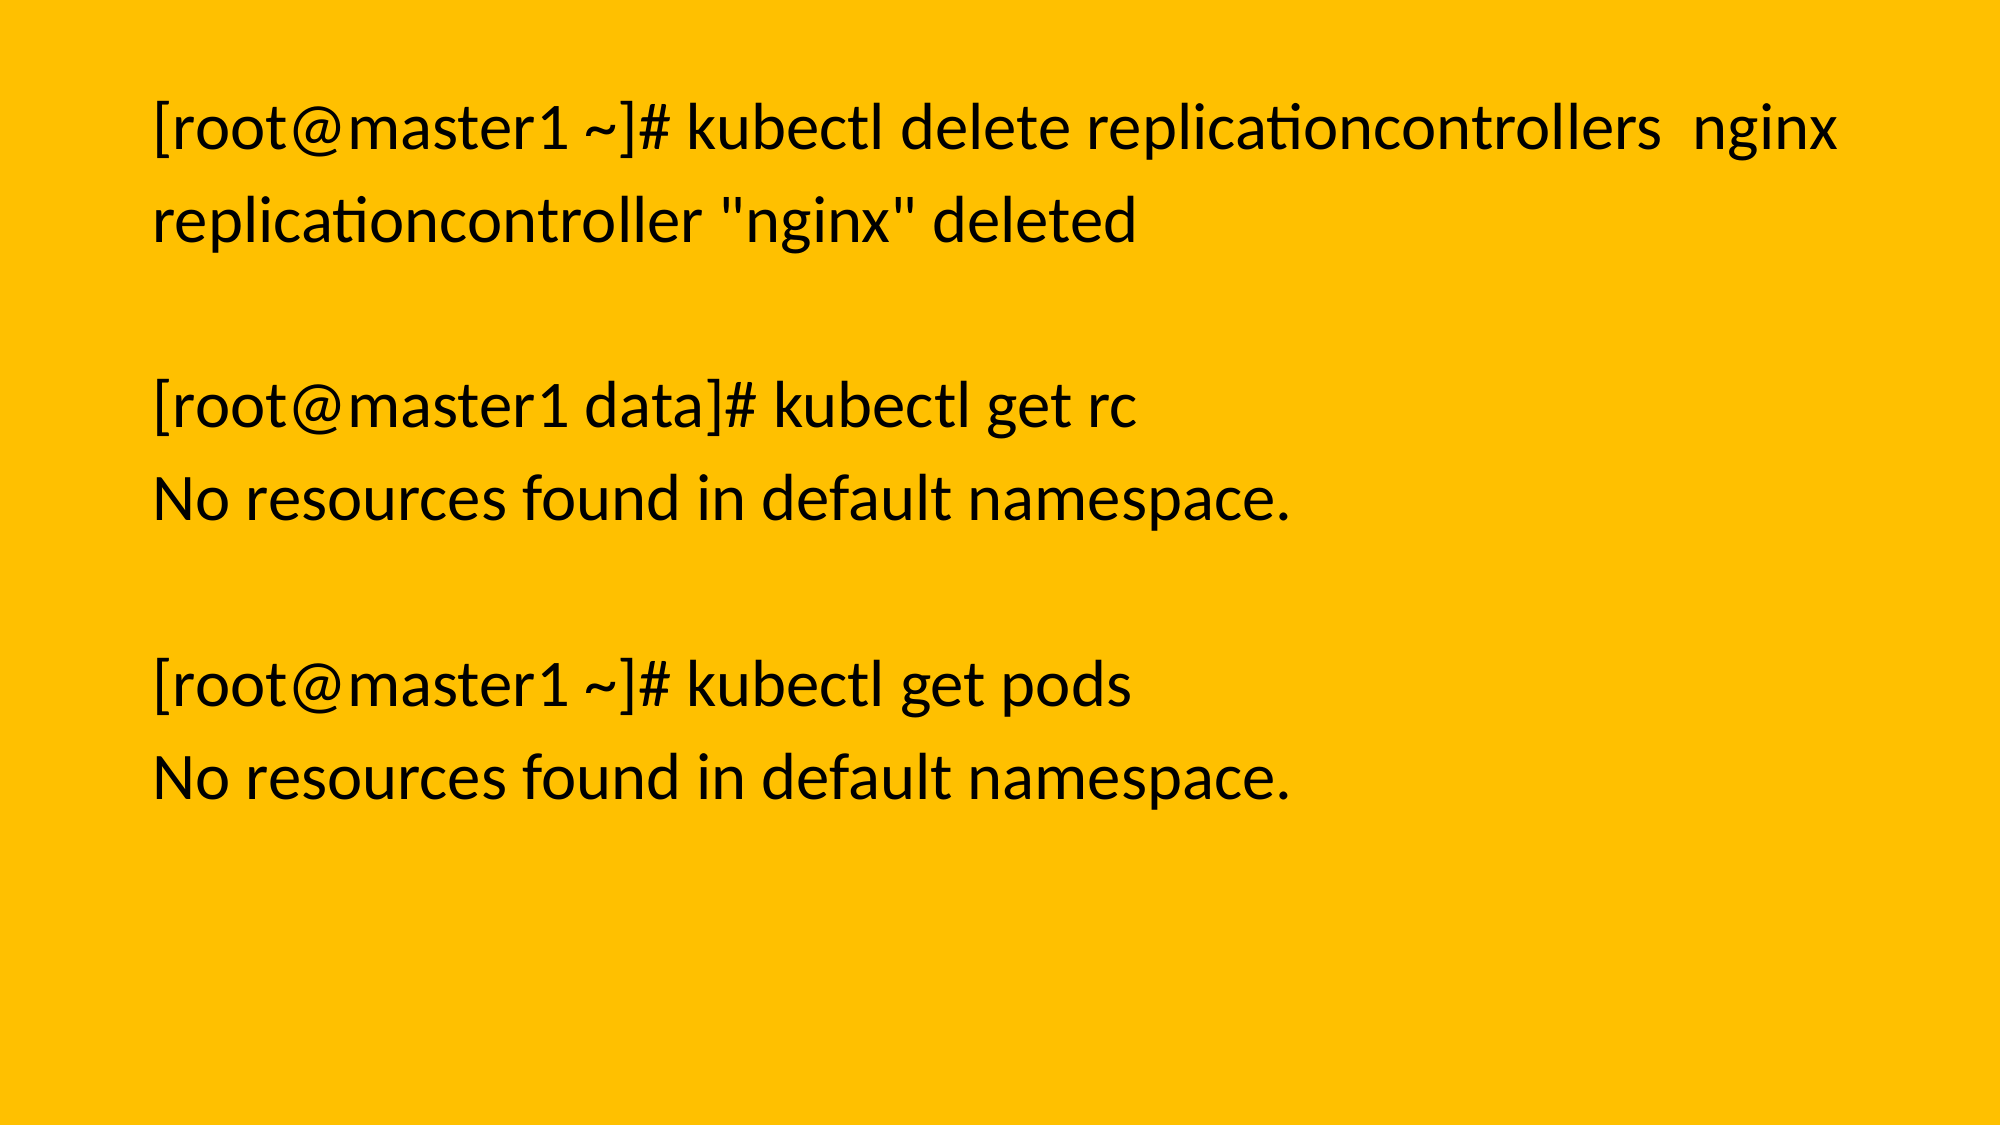

[root@master1 ~]# kubectl delete replicationcontrollers  nginx
replicationcontroller "nginx" deleted

[root@master1 data]# kubectl get rc
No resources found in default namespace.

[root@master1 ~]# kubectl get pods
No resources found in default namespace.